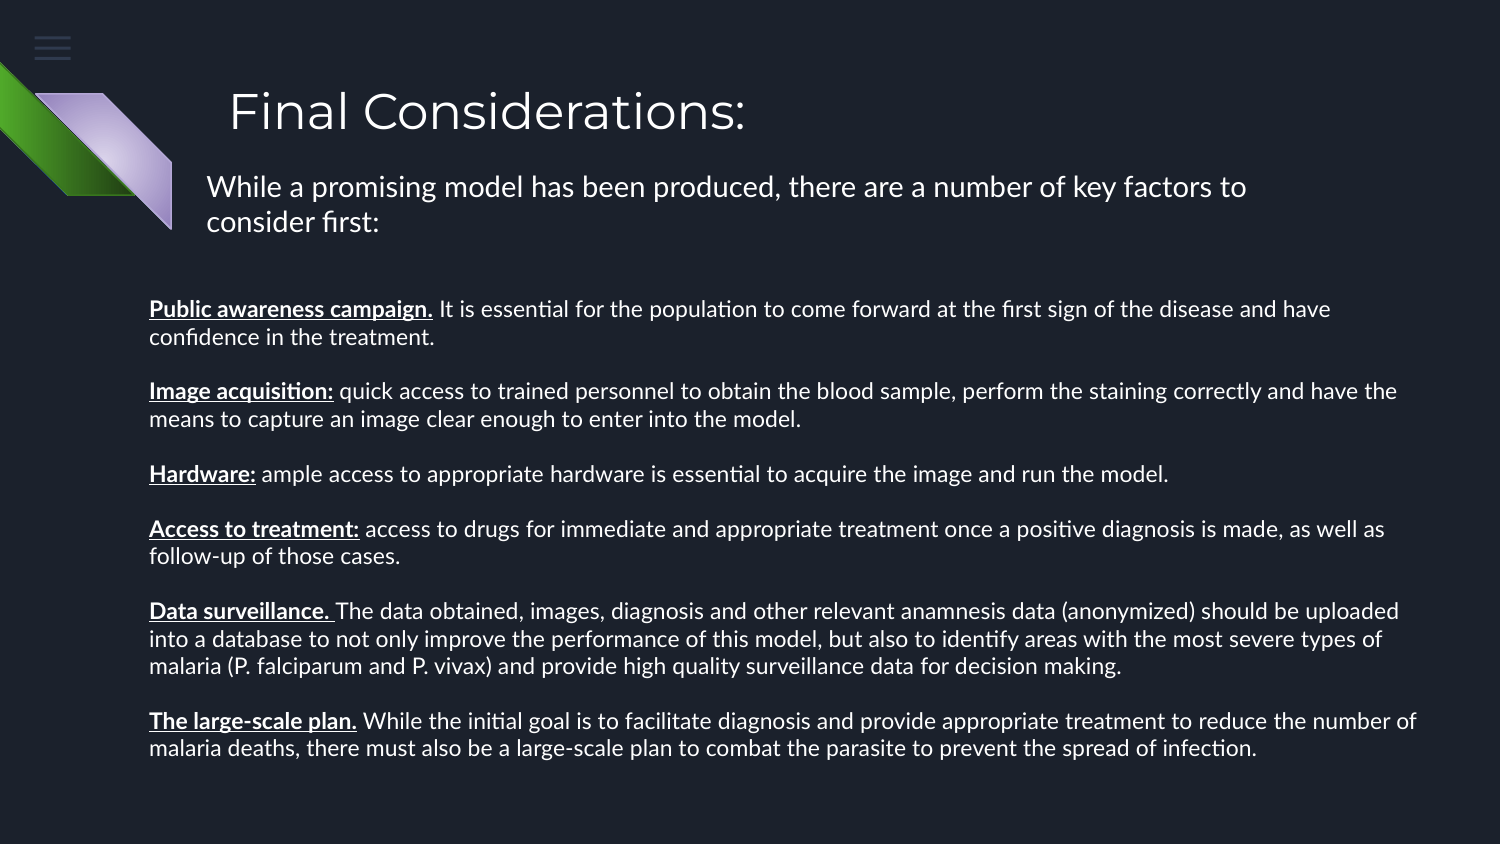

# Final Considerations:

While a promising model has been produced, there are a number of key factors to consider first:
Public awareness campaign. It is essential for the population to come forward at the first sign of the disease and have confidence in the treatment.

Image acquisition: quick access to trained personnel to obtain the blood sample, perform the staining correctly and have the means to capture an image clear enough to enter into the model.

Hardware: ample access to appropriate hardware is essential to acquire the image and run the model.

Access to treatment: access to drugs for immediate and appropriate treatment once a positive diagnosis is made, as well as follow-up of those cases.

Data surveillance. The data obtained, images, diagnosis and other relevant anamnesis data (anonymized) should be uploaded into a database to not only improve the performance of this model, but also to identify areas with the most severe types of malaria (P. falciparum and P. vivax) and provide high quality surveillance data for decision making.

The large-scale plan. While the initial goal is to facilitate diagnosis and provide appropriate treatment to reduce the number of malaria deaths, there must also be a large-scale plan to combat the parasite to prevent the spread of infection.